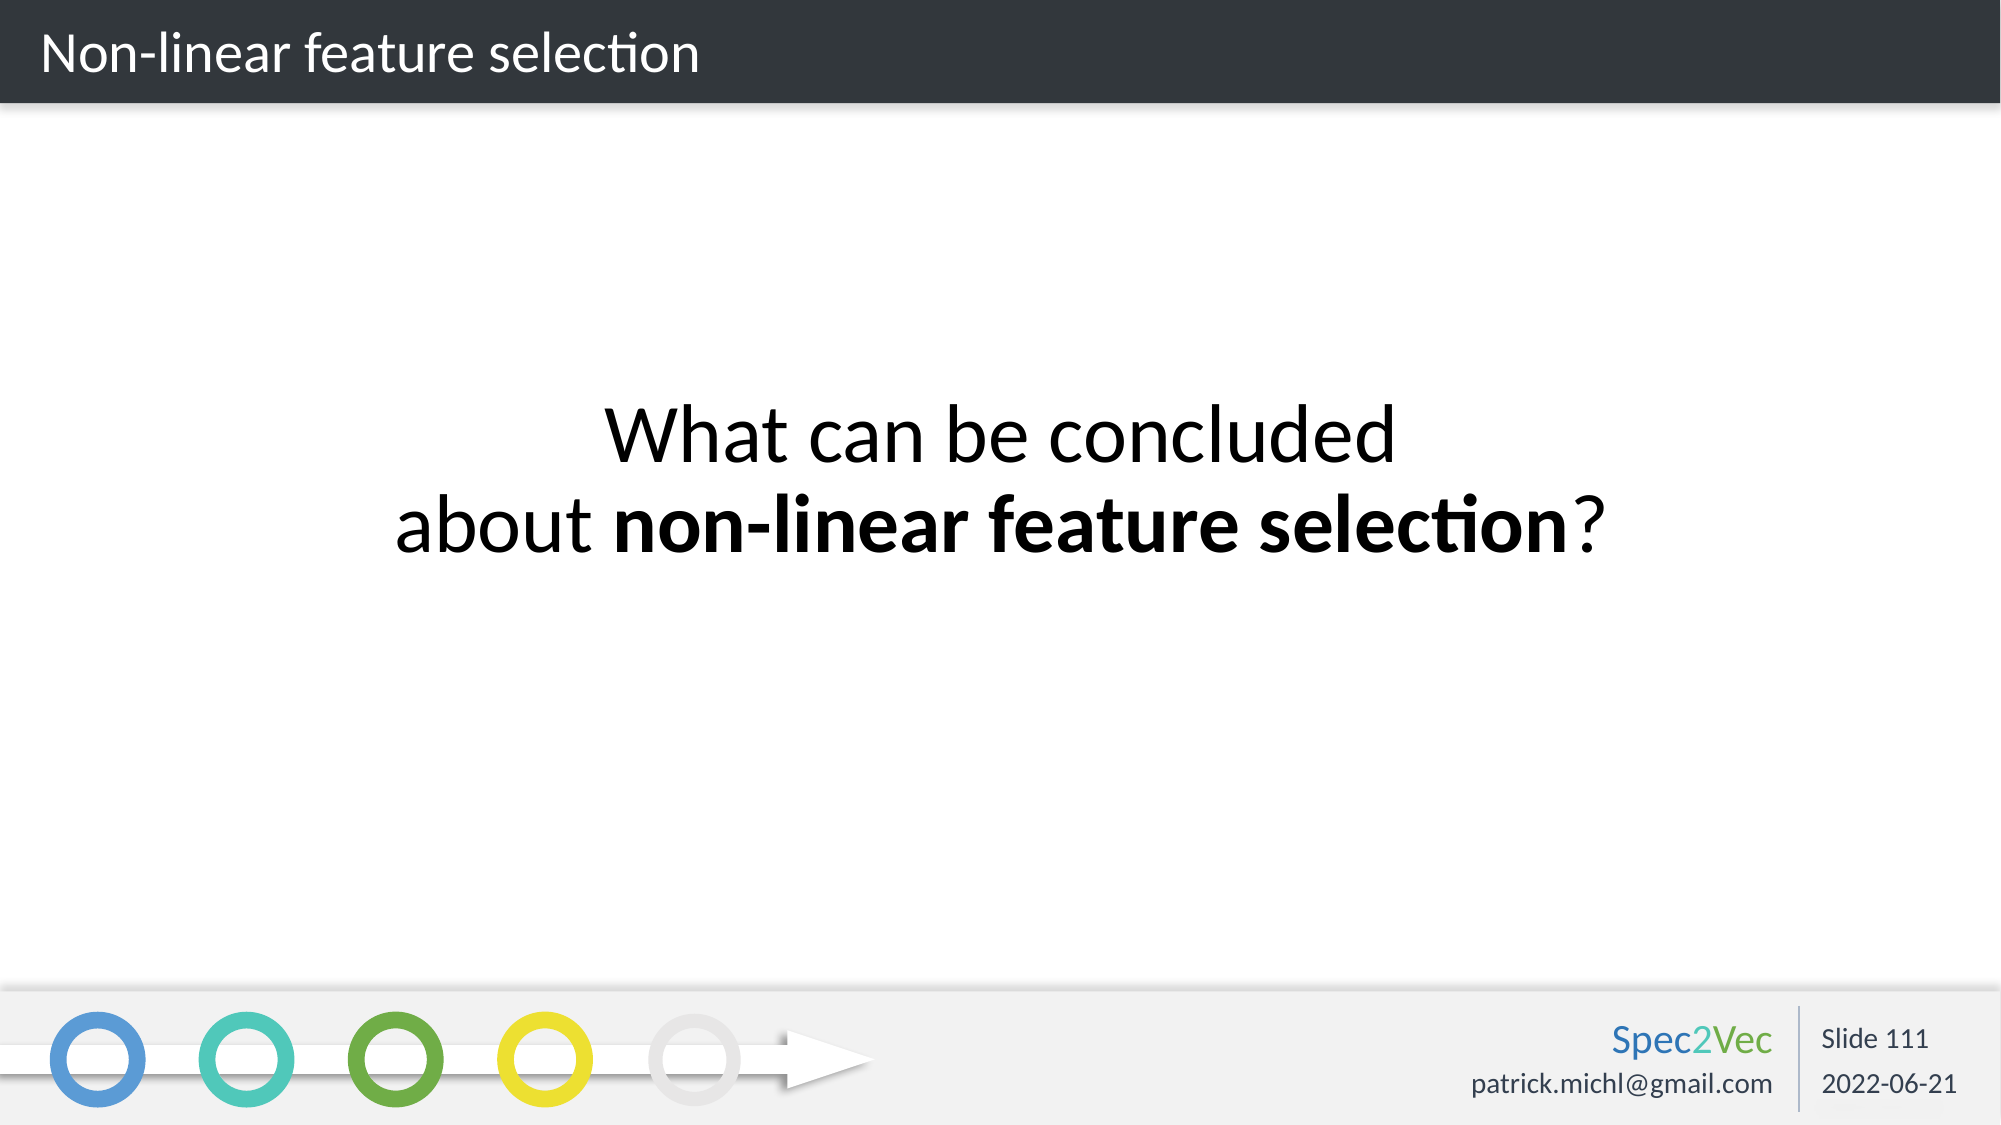

Non-linear feature selection
What can be concluded
about non-linear feature selection?